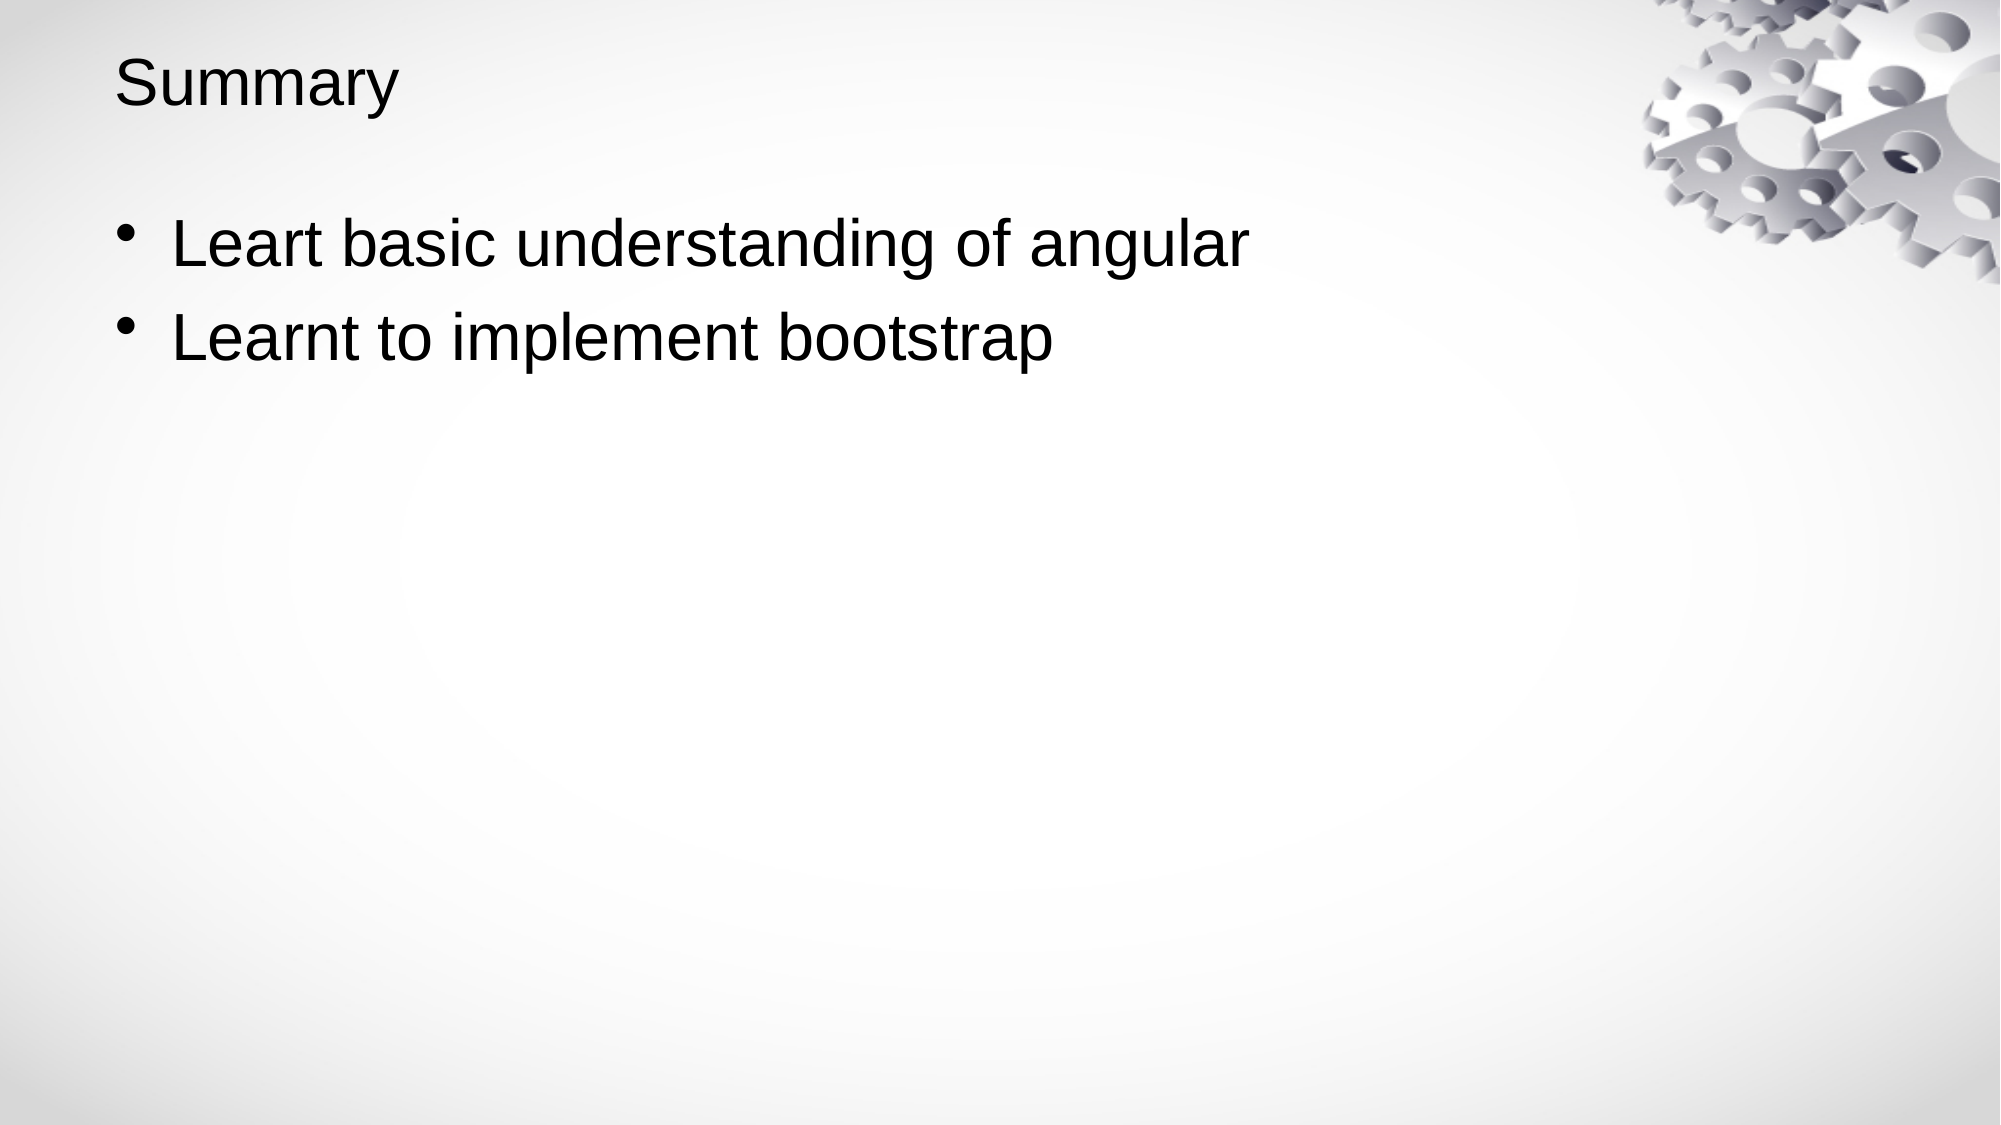

# Summary
Leart basic understanding of angular
Learnt to implement bootstrap